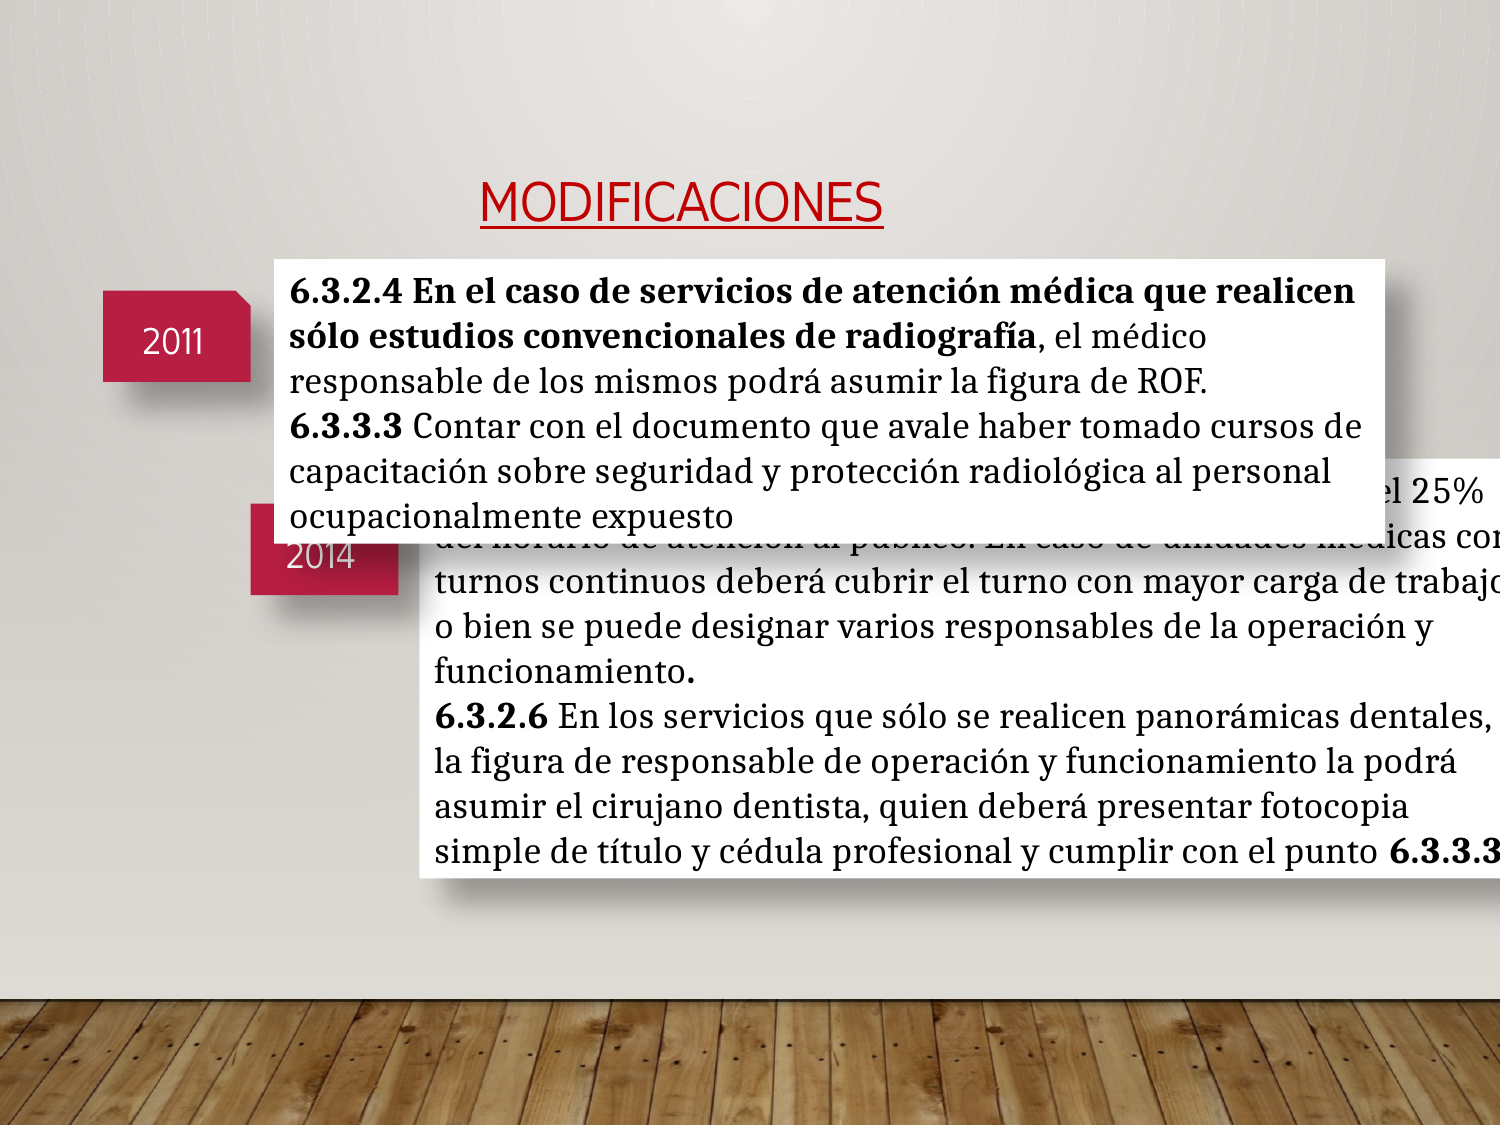

MODIFICACIONES
6.3.2.4 En el caso de servicios de atención médica que realicen sólo estudios convencionales de radiografía, el médico responsable de los mismos podrá asumir la figura de ROF.
6.3.3.3 Contar con el documento que avale haber tomado cursos de capacitación sobre seguridad y protección radiológica al personal ocupacionalmente expuesto
2011
6.3.2.2 Tener permanencia mínima en el establecimiento del 25% del horario de atención al público. En caso de unidades médicas con turnos continuos deberá cubrir el turno con mayor carga de trabajo o bien se puede designar varios responsables de la operación y funcionamiento.
6.3.2.6 En los servicios que sólo se realicen panorámicas dentales, la figura de responsable de operación y funcionamiento la podrá asumir el cirujano dentista, quien deberá presentar fotocopia simple de título y cédula profesional y cumplir con el punto 6.3.3.3.
2014
REVISIÓN Y APROBACIÓN DEL PROYECTO
NOM 229-SSA1-2002
2017